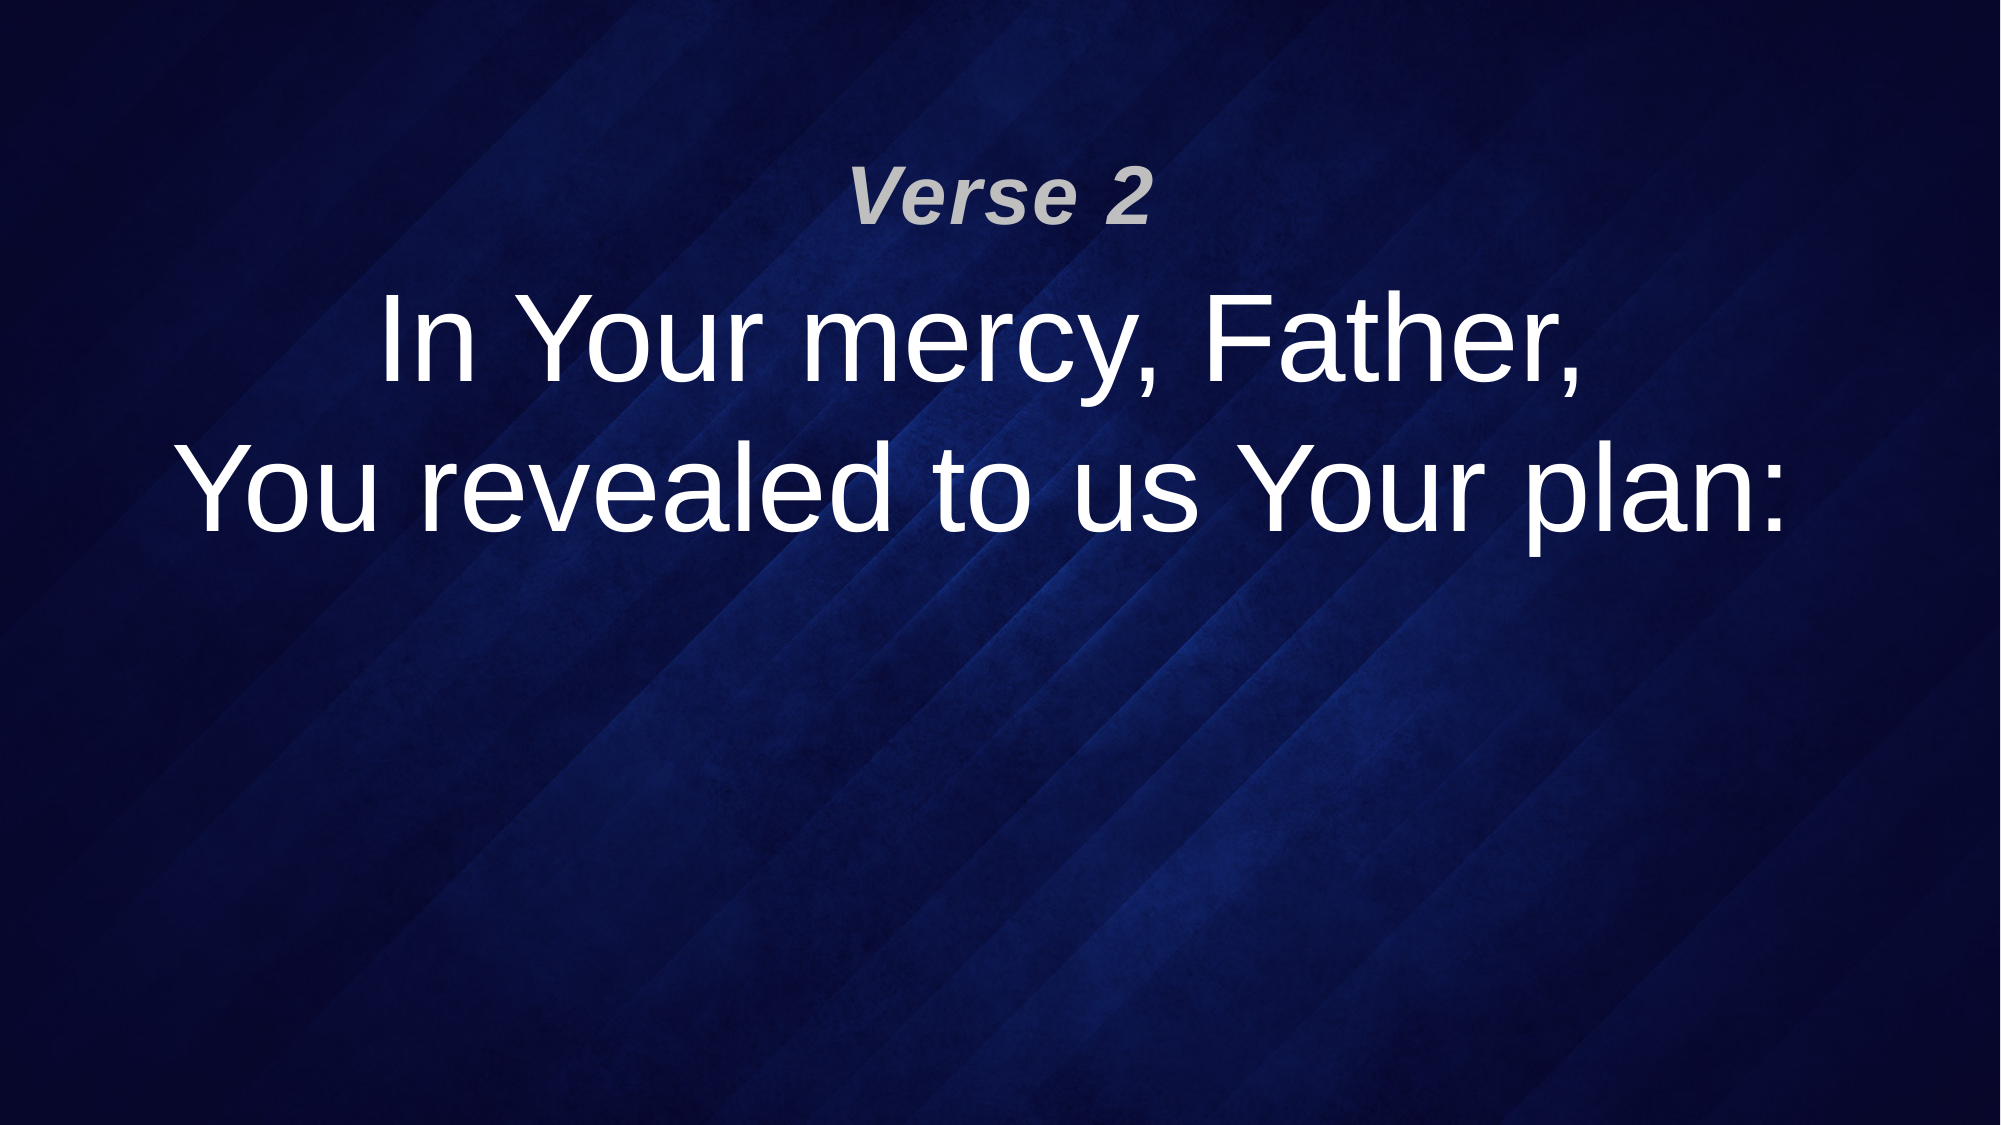

Verse 2
# In Your mercy, Father, You revealed to us Your plan: